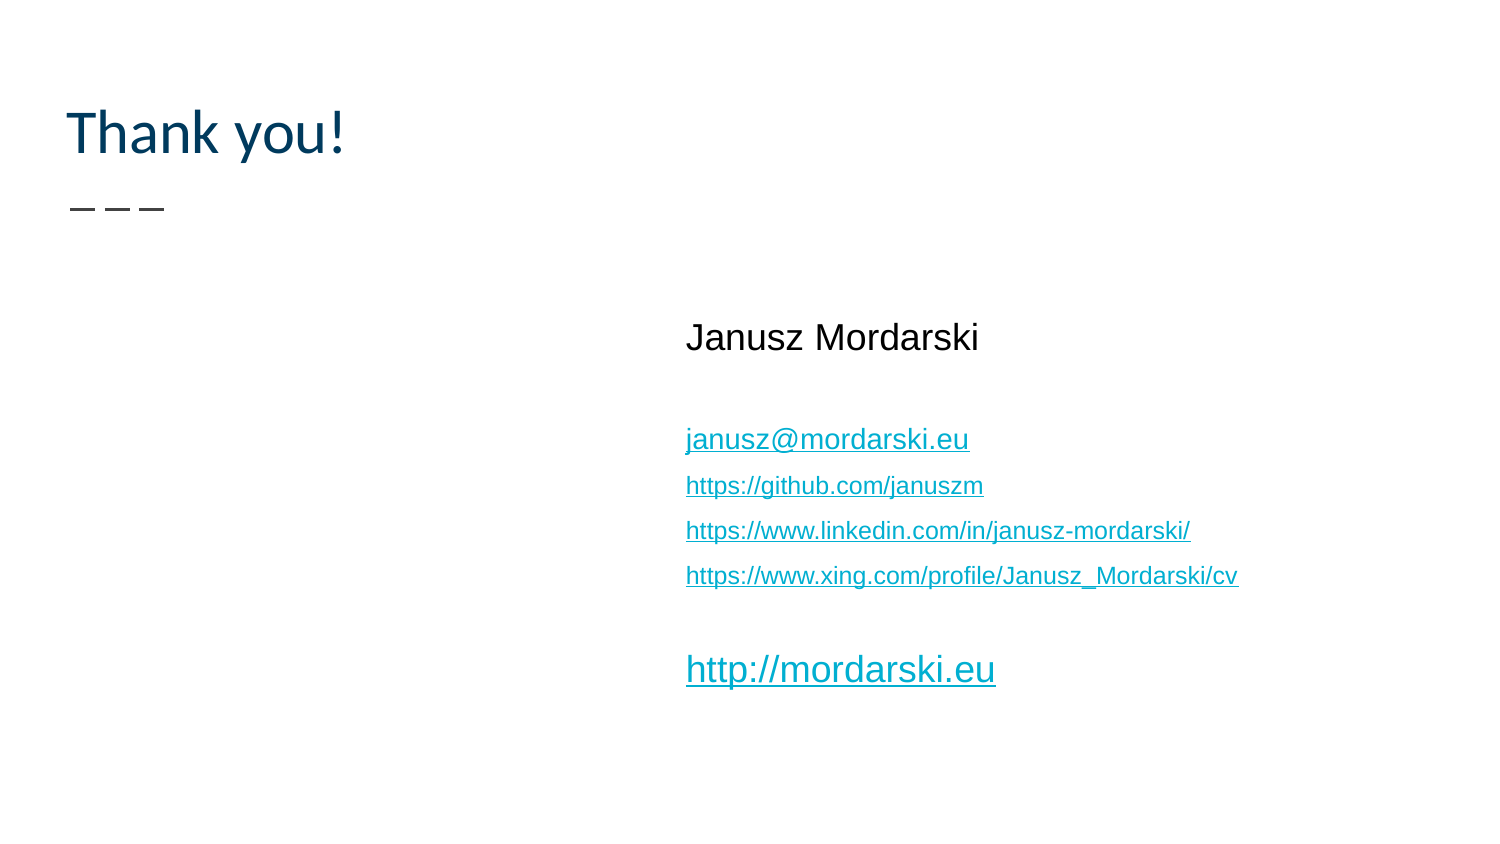

# Thank you!
Janusz Mordarski

janusz@mordarski.eu
https://github.com/januszm
https://www.linkedin.com/in/janusz-mordarski/
https://www.xing.com/profile/Janusz_Mordarski/cv
http://mordarski.eu